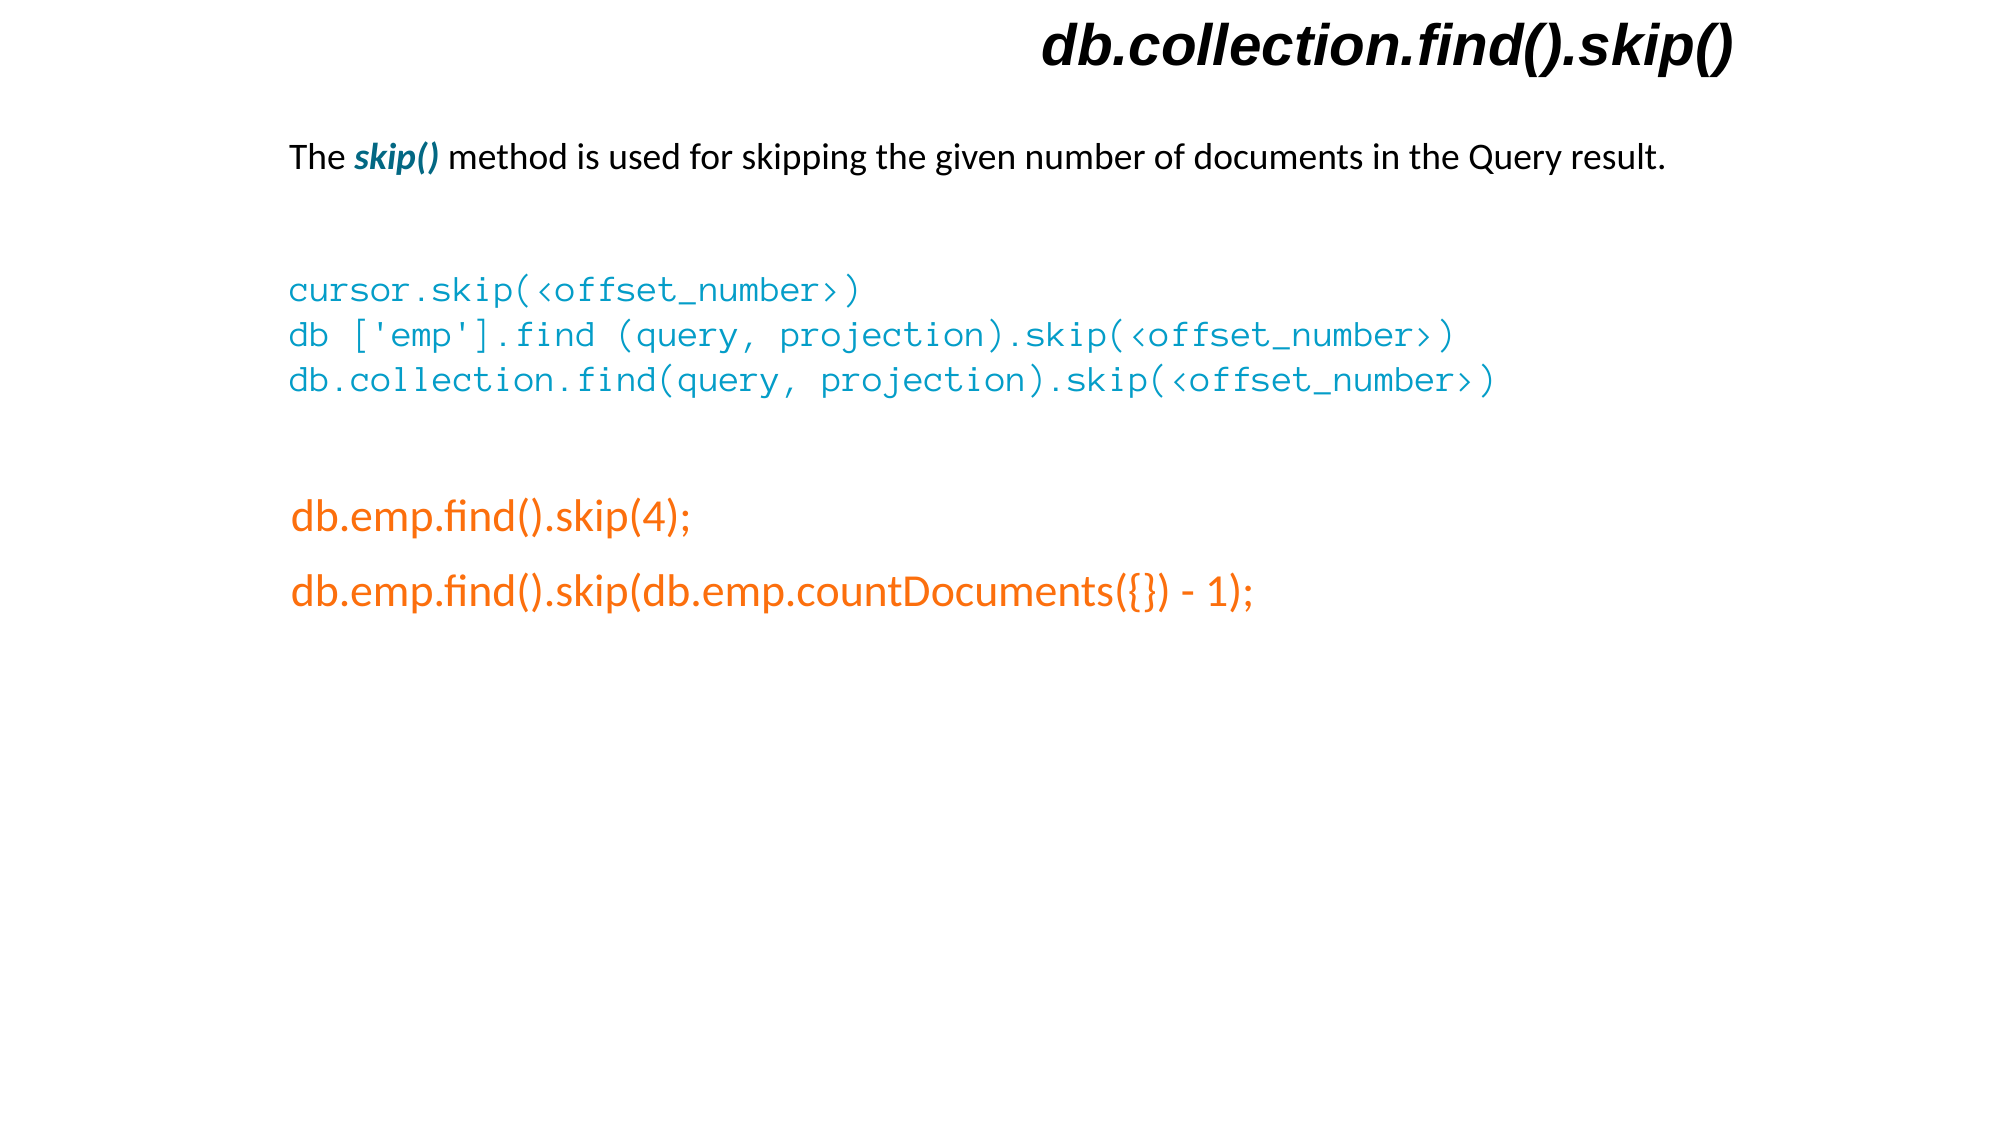

db.collection.find().skip()
The skip() method is used for skipping the given number of documents in the Query result.
cursor.skip(<offset_number>)
db ['emp'].find (query, projection).skip(<offset_number>)
db.collection.find(query, projection).skip(<offset_number>)
db.emp.find().skip(4);

db.emp.find().skip(db.emp.countDocuments({}) - 1);